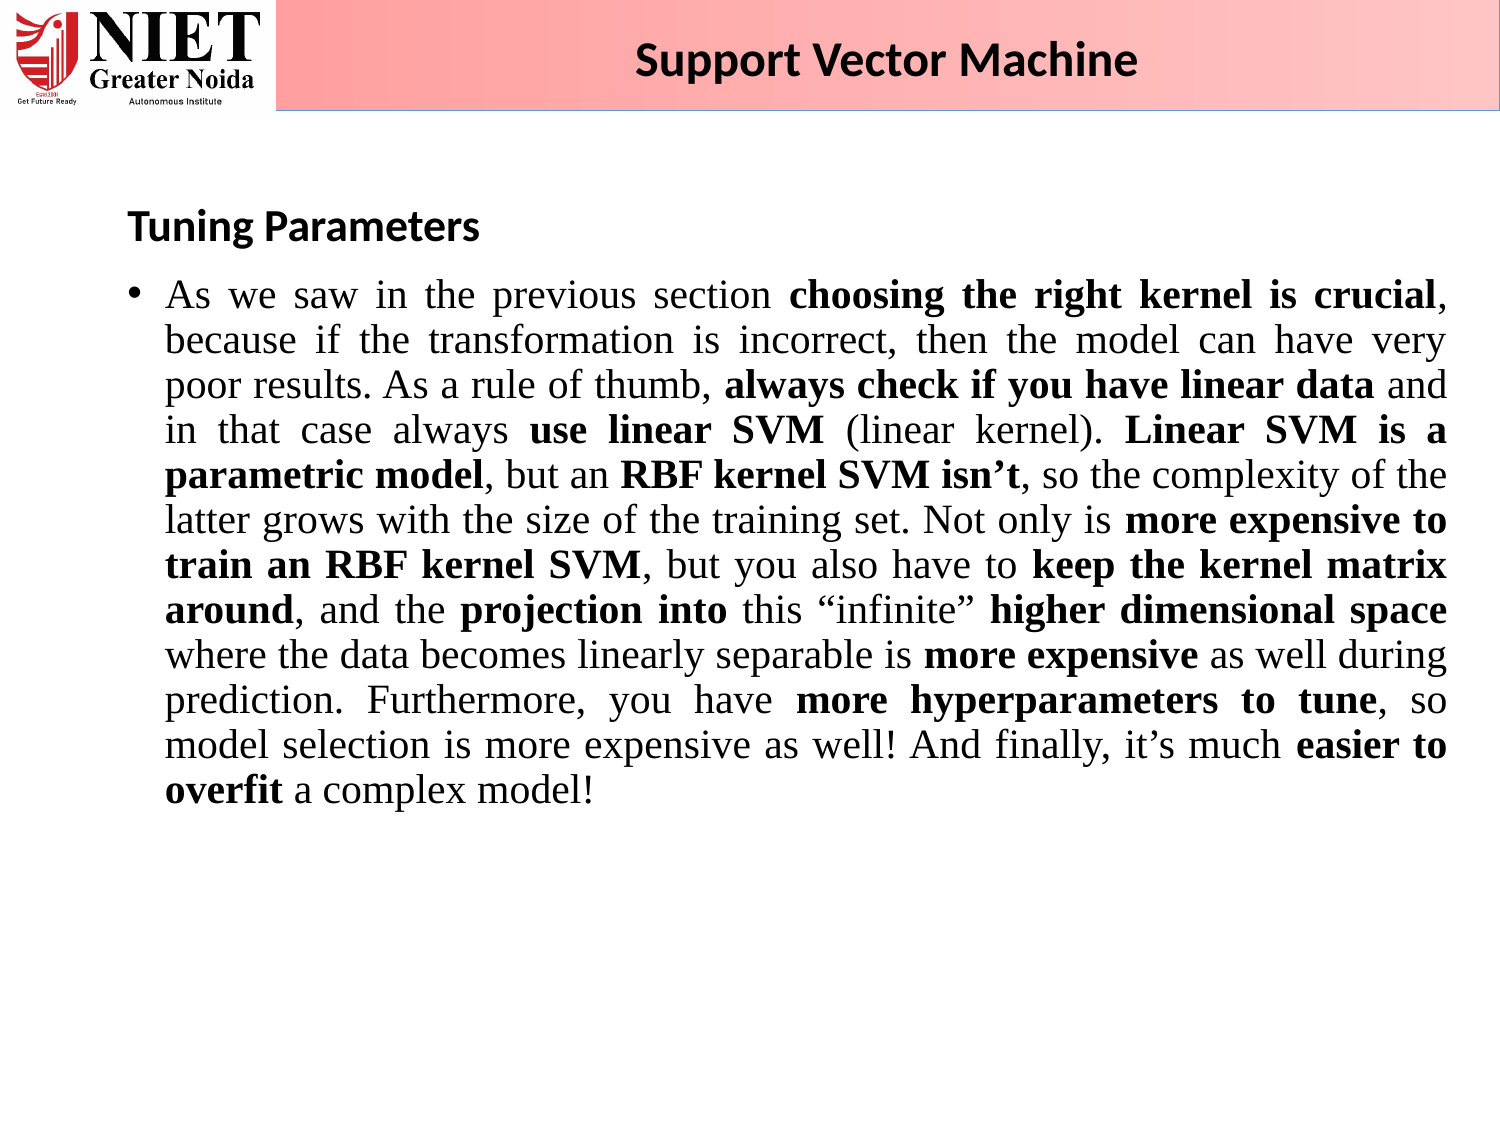

Support Vector Machine
Tuning Parameters
As we saw in the previous section choosing the right kernel is crucial, because if the transformation is incorrect, then the model can have very poor results. As a rule of thumb, always check if you have linear data and in that case always use linear SVM (linear kernel). Linear SVM is a parametric model, but an RBF kernel SVM isn’t, so the complexity of the latter grows with the size of the training set. Not only is more expensive to train an RBF kernel SVM, but you also have to keep the kernel matrix around, and the projection into this “infinite” higher dimensional space where the data becomes linearly separable is more expensive as well during prediction. Furthermore, you have more hyperparameters to tune, so model selection is more expensive as well! And finally, it’s much easier to overfit a complex model!